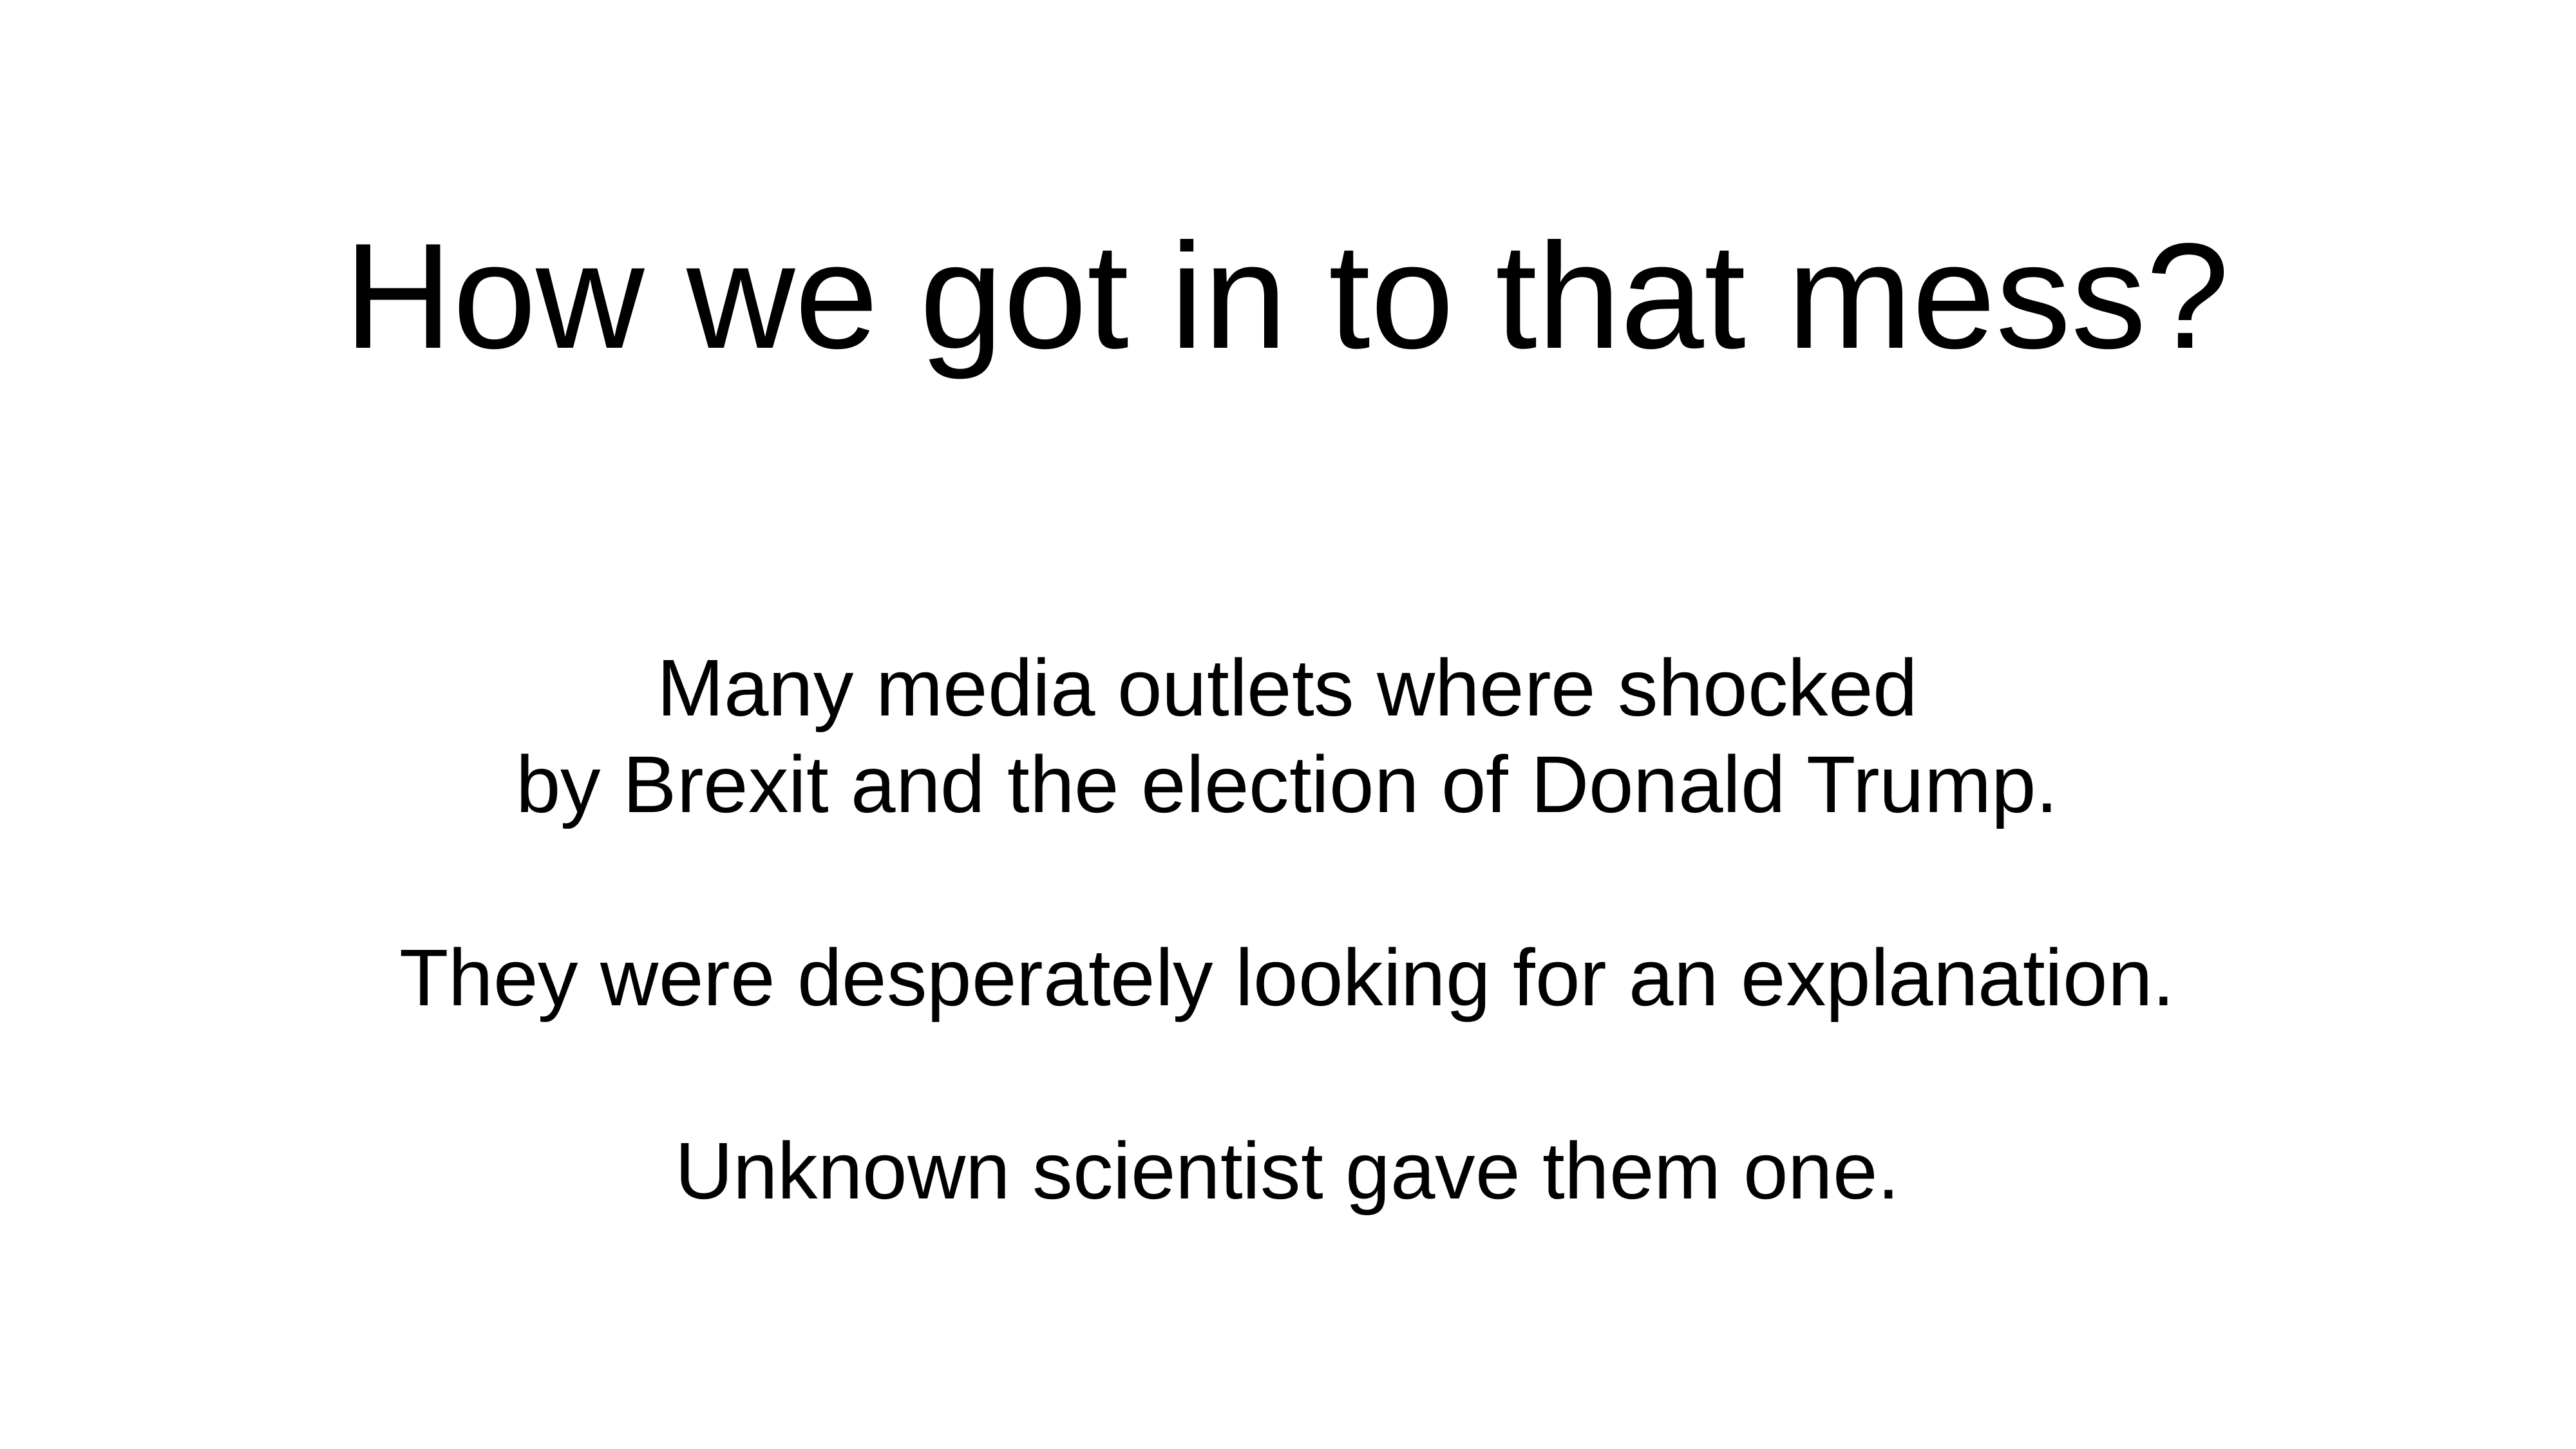

# How we got in to that mess?
Many media outlets where shocked
by Brexit and the election of Donald Trump.

They were desperately looking for an explanation.

Unknown scientist gave them one.